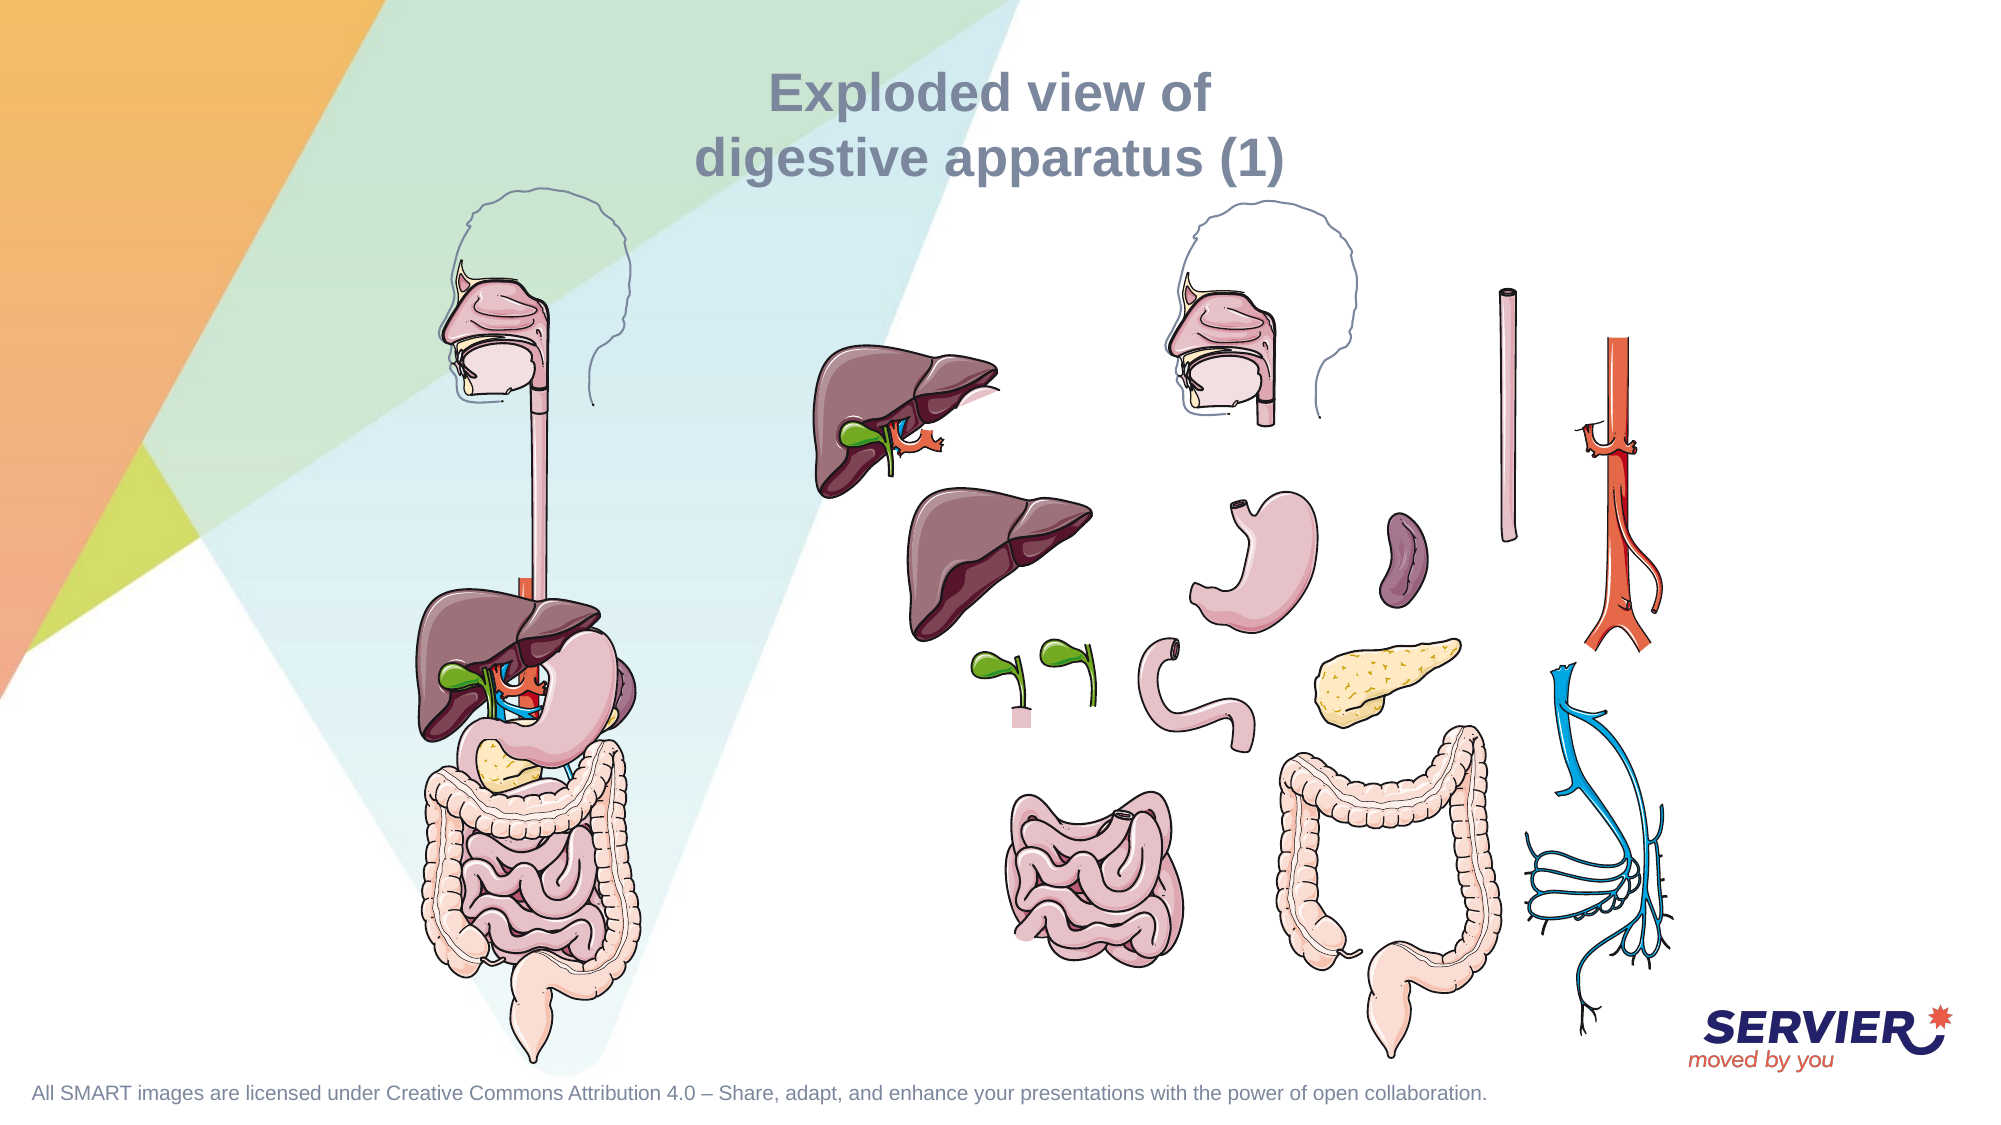

# Exploded view of digestive apparatus (1)